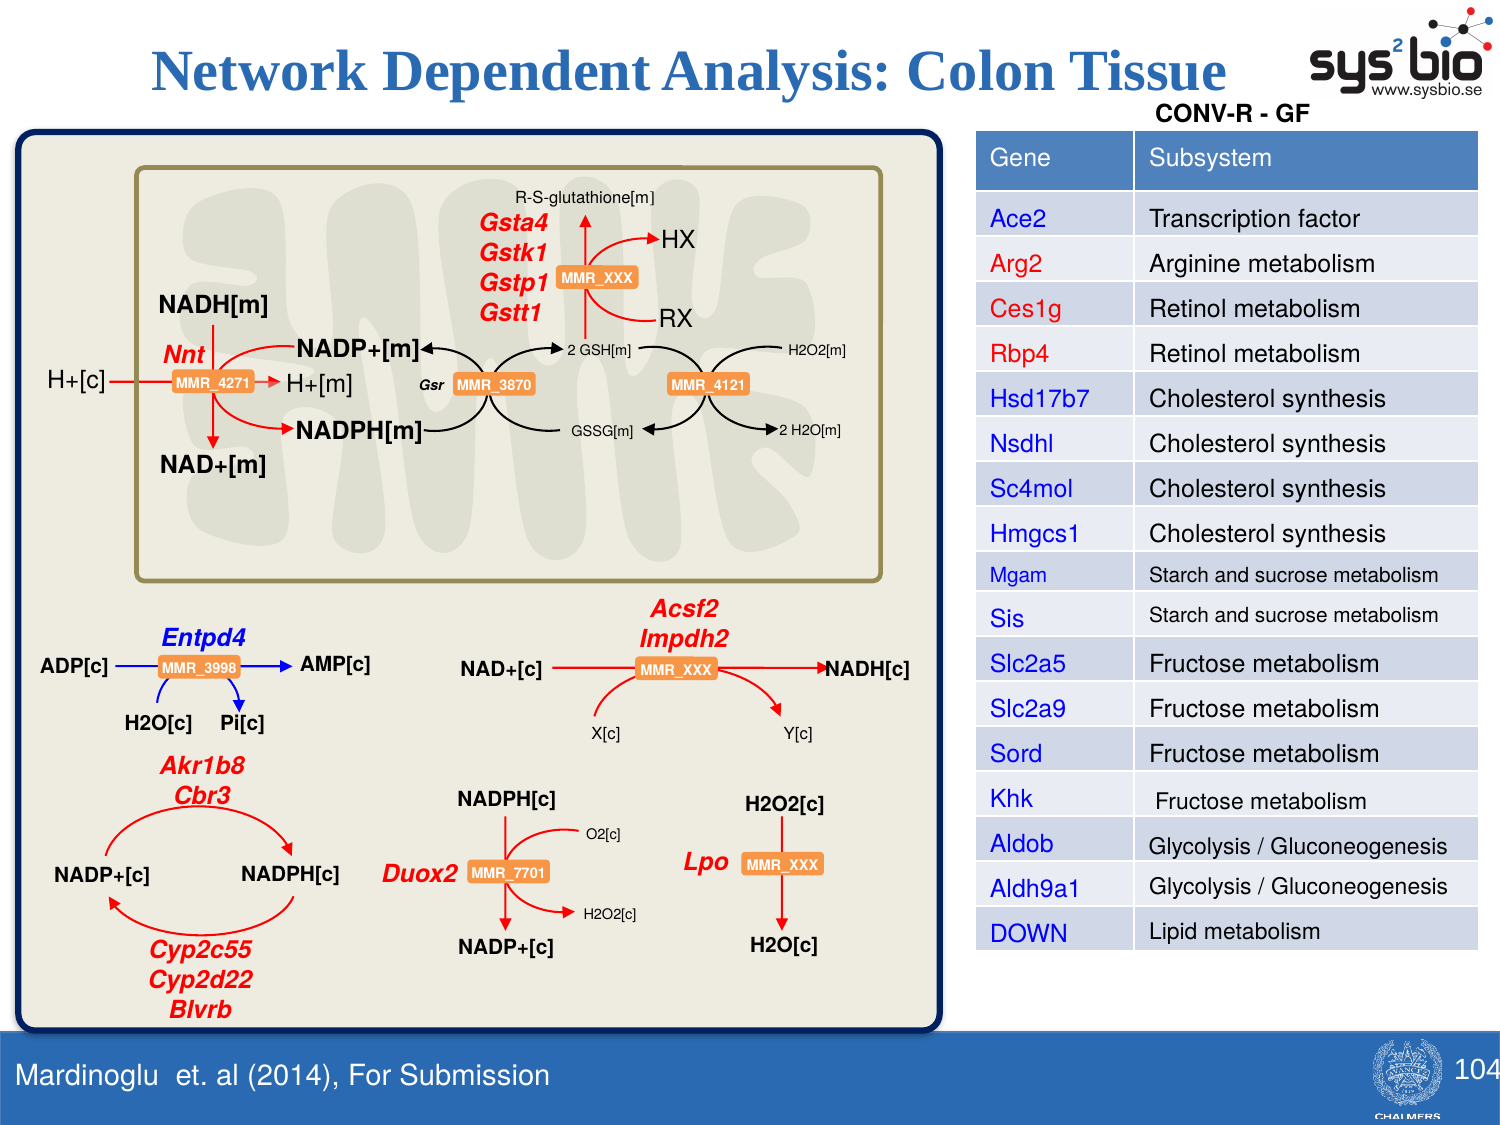

Network Dependent Analysis: Colon Tissue

CONV-R - GF

| Gene | Subsystem |
| --- | --- |
| Ace2 | Transcription factor |
| Arg2 | Arginine metabolism |
| Ces1g | Retinol metabolism |
| Rbp4 | Retinol metabolism |
| Hsd17b7 | Cholesterol synthesis |
| Nsdhl | Cholesterol synthesis |
| Sc4mol | Cholesterol synthesis |
| Hmgcs1 | Cholesterol synthesis |
| Mgam | Starch and sucrose metabolism |
| Sis | Starch and sucrose metabolism |
| Slc2a5 | Fructose metabolism |
| Slc2a9 | Fructose metabolism |
| Sord | Fructose metabolism |
| Khk | Fructose metabolism |
| Aldob | Glycolysis / Gluconeogenesis |
| Aldh9a1 | Glycolysis / Gluconeogenesis |
| DOWN | Lipid metabolism |
R-S-glutathione[m]
Gsta4
Gstk1
Gstp1
Gstt1
HX

MMR_XXX

NADH[m]
RX

NADP+[m]

Nnt
2 GSH[m]
H2O2[m]

H+[c]
H+[m]
MMR_4271
Gsr
MMR_4121
MMR_3870

NADPH[m]
2 H2O[m]
GSSG[m]
NAD+[m]

Acsf2
Impdh2
Entpd4
AMP[c]
ADP[c]
NAD+[c]
NADH[c]
MMR_3998
MMR_XXX

H2O[c]
Pi[c]
X[c]
Y[c]
Akr1b8 Cbr3
NADPH[c]
H2O2[c]

O2[c]

Lpo
MMR_XXX
Duox2

NADPH[c]
NADP+[c]
MMR_7701

H2O2[c]
H2O[c]
NADP+[c]
Cyp2c55 Cyp2d22
Blvrb
104
Mardinoglu  et. al (2014), For Submission